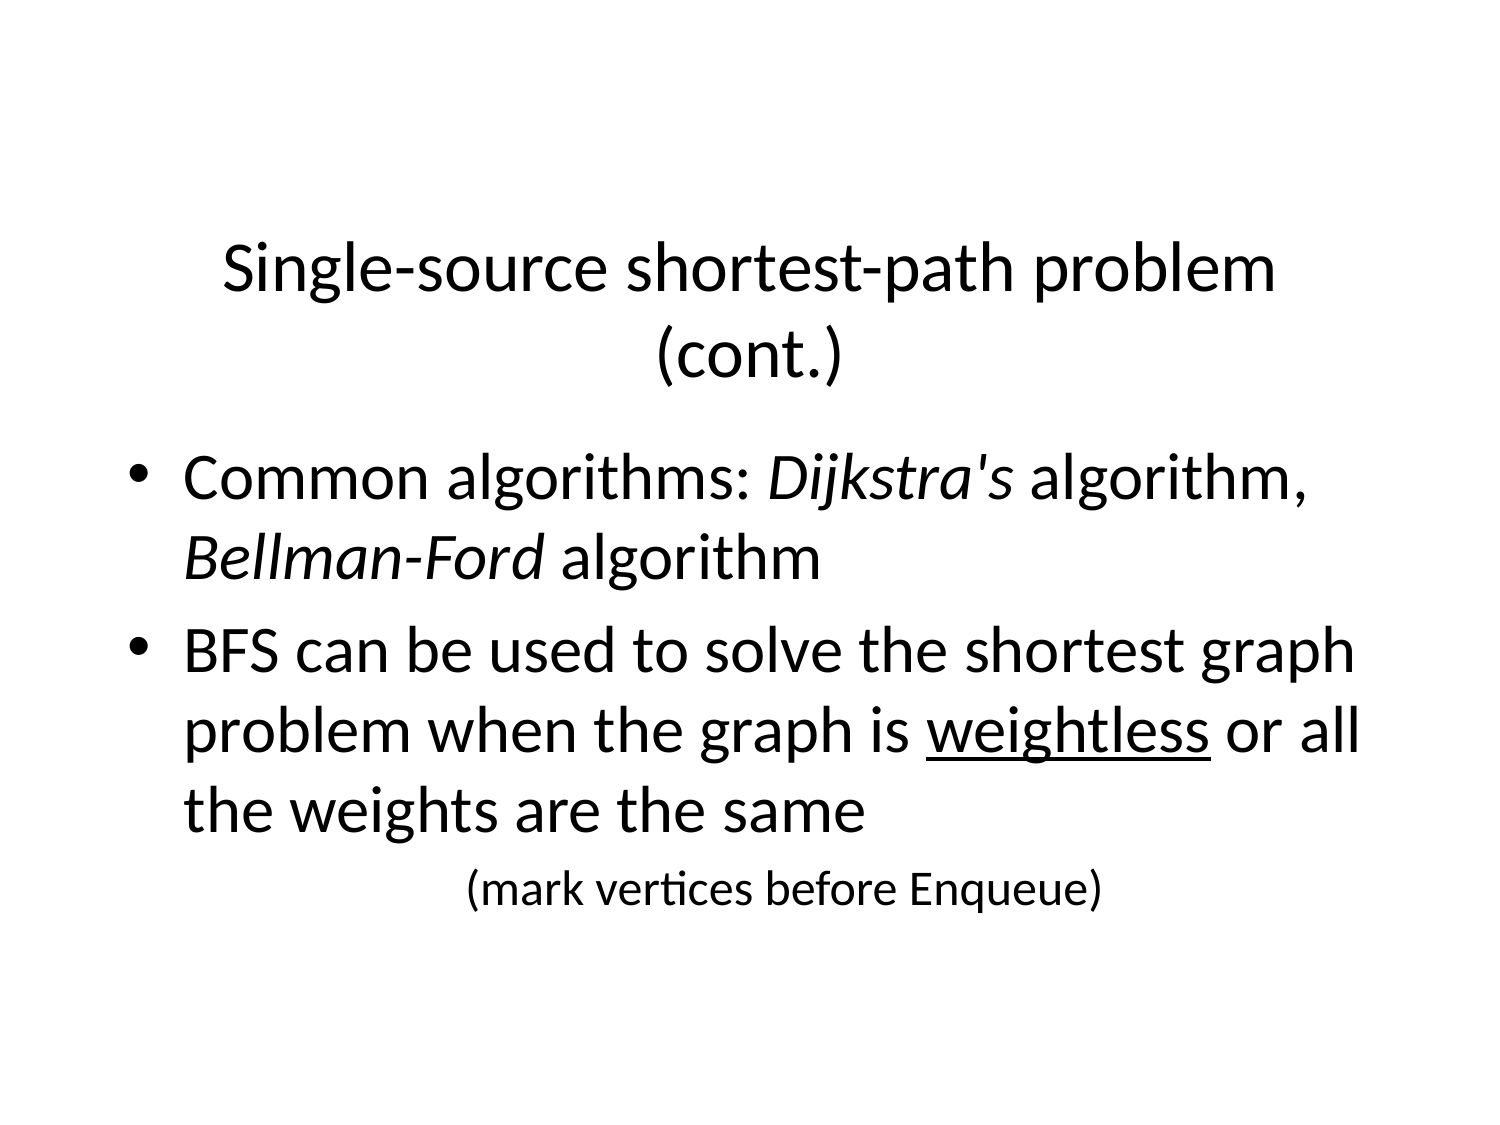

# Single-source shortest-path problem (cont.)
Common algorithms: Dijkstra's algorithm, Bellman-Ford algorithm
BFS can be used to solve the shortest graph problem when the graph is weightless or all the weights are the same
(mark vertices before Enqueue)